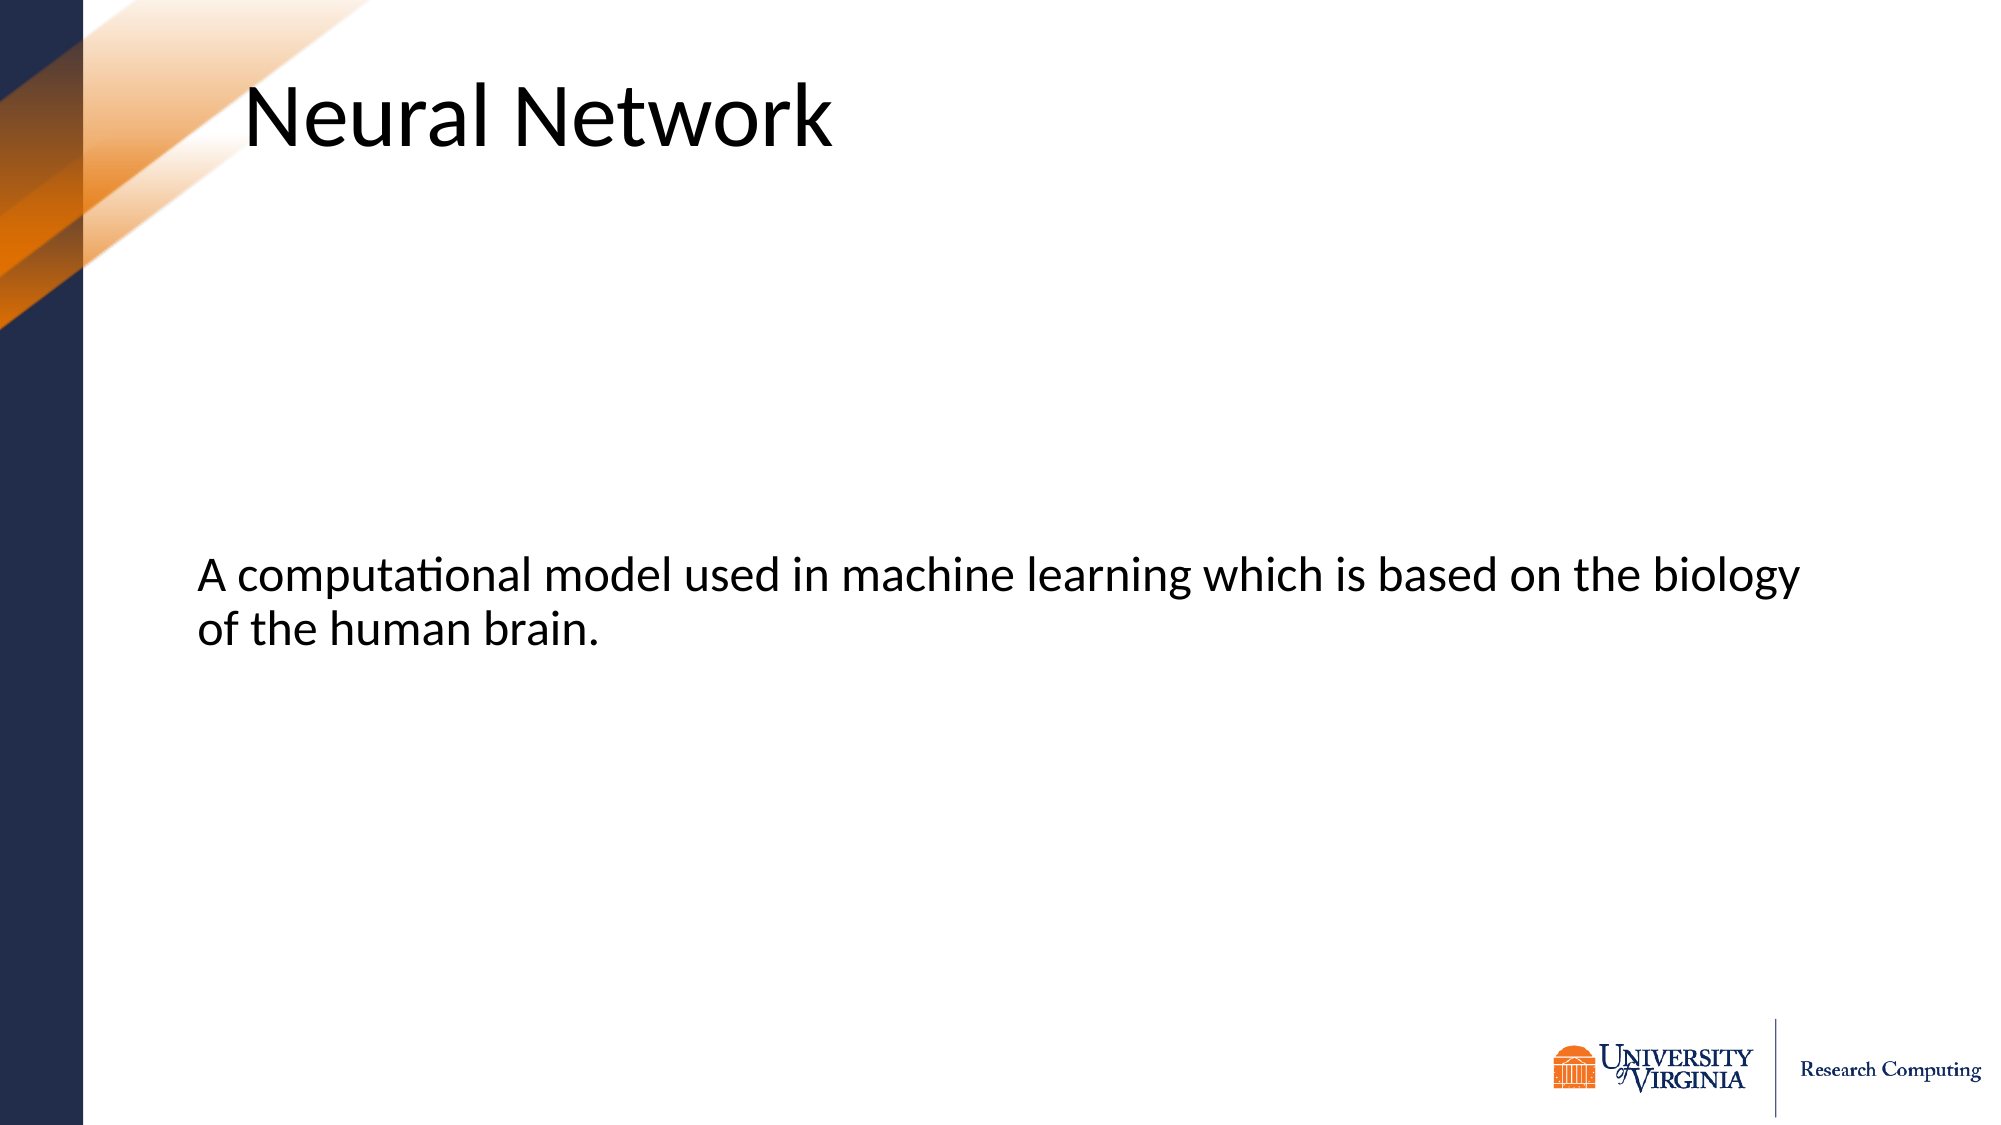

# Neural Network

A computational model used in machine learning which is based on the biology of the human brain.